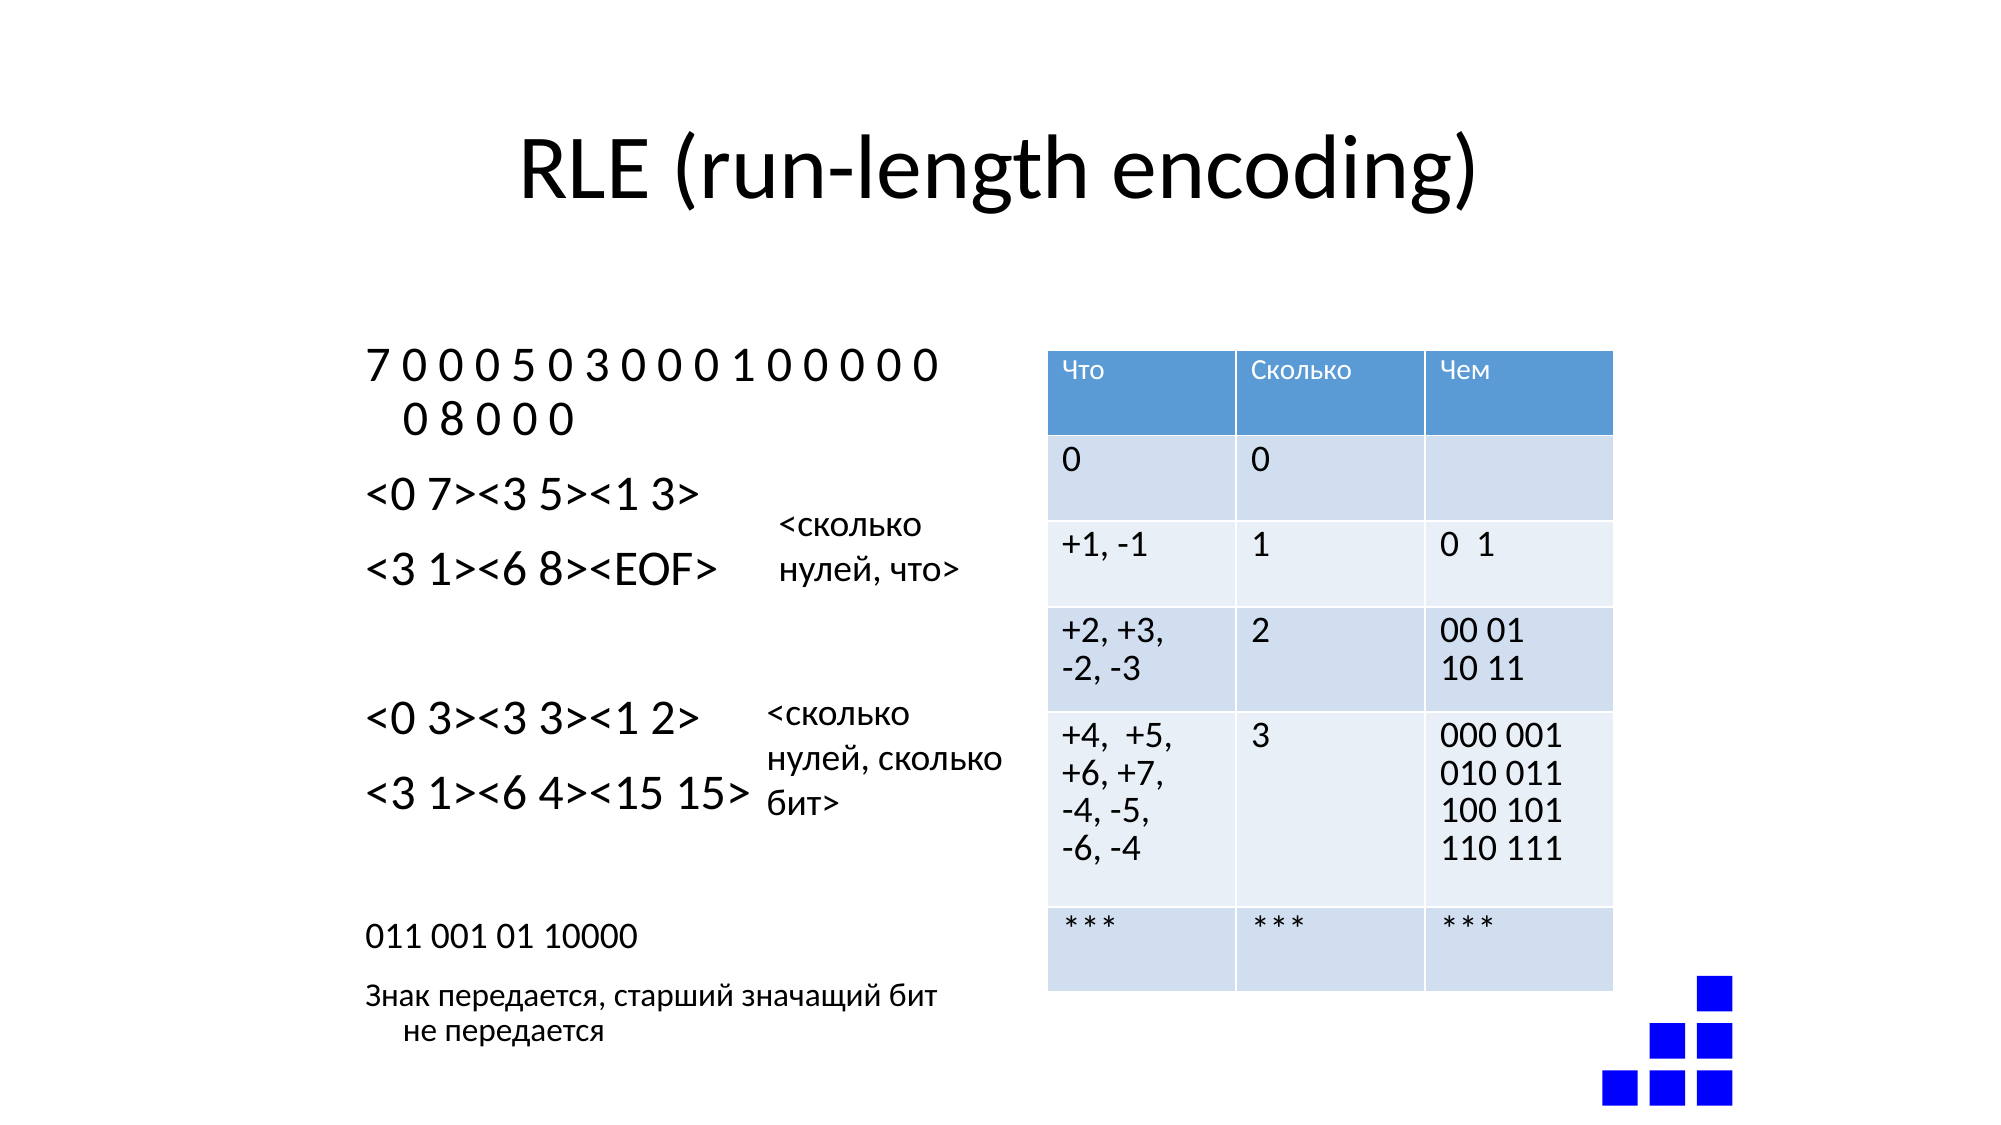

# RLE (run-length encoding)
7 0 0 0 5 0 3 0 0 0 1 0 0 0 0 0 0 8 0 0 0
<0 7><3 5><1 3>
<3 1><6 8><EOF>

<0 3><3 3><1 2>
<3 1><6 4><15 15>

011 001 01 10000
Знак передается, старший значащий бит не передается
| Что | Сколько | Чем |
| --- | --- | --- |
| 0 | 0 |  |
| +1, -1 | 1 | 0 1 |
| +2, +3, -2, -3 | 2 | 00 01 10 11 |
| +4, +5, +6, +7, -4, -5, -6, -4 | 3 | 000 001 010 011 100 101 110 111 |
| \*\*\* | \*\*\* | \*\*\* |
<сколько нулей, что>
<сколько нулей, сколько бит>